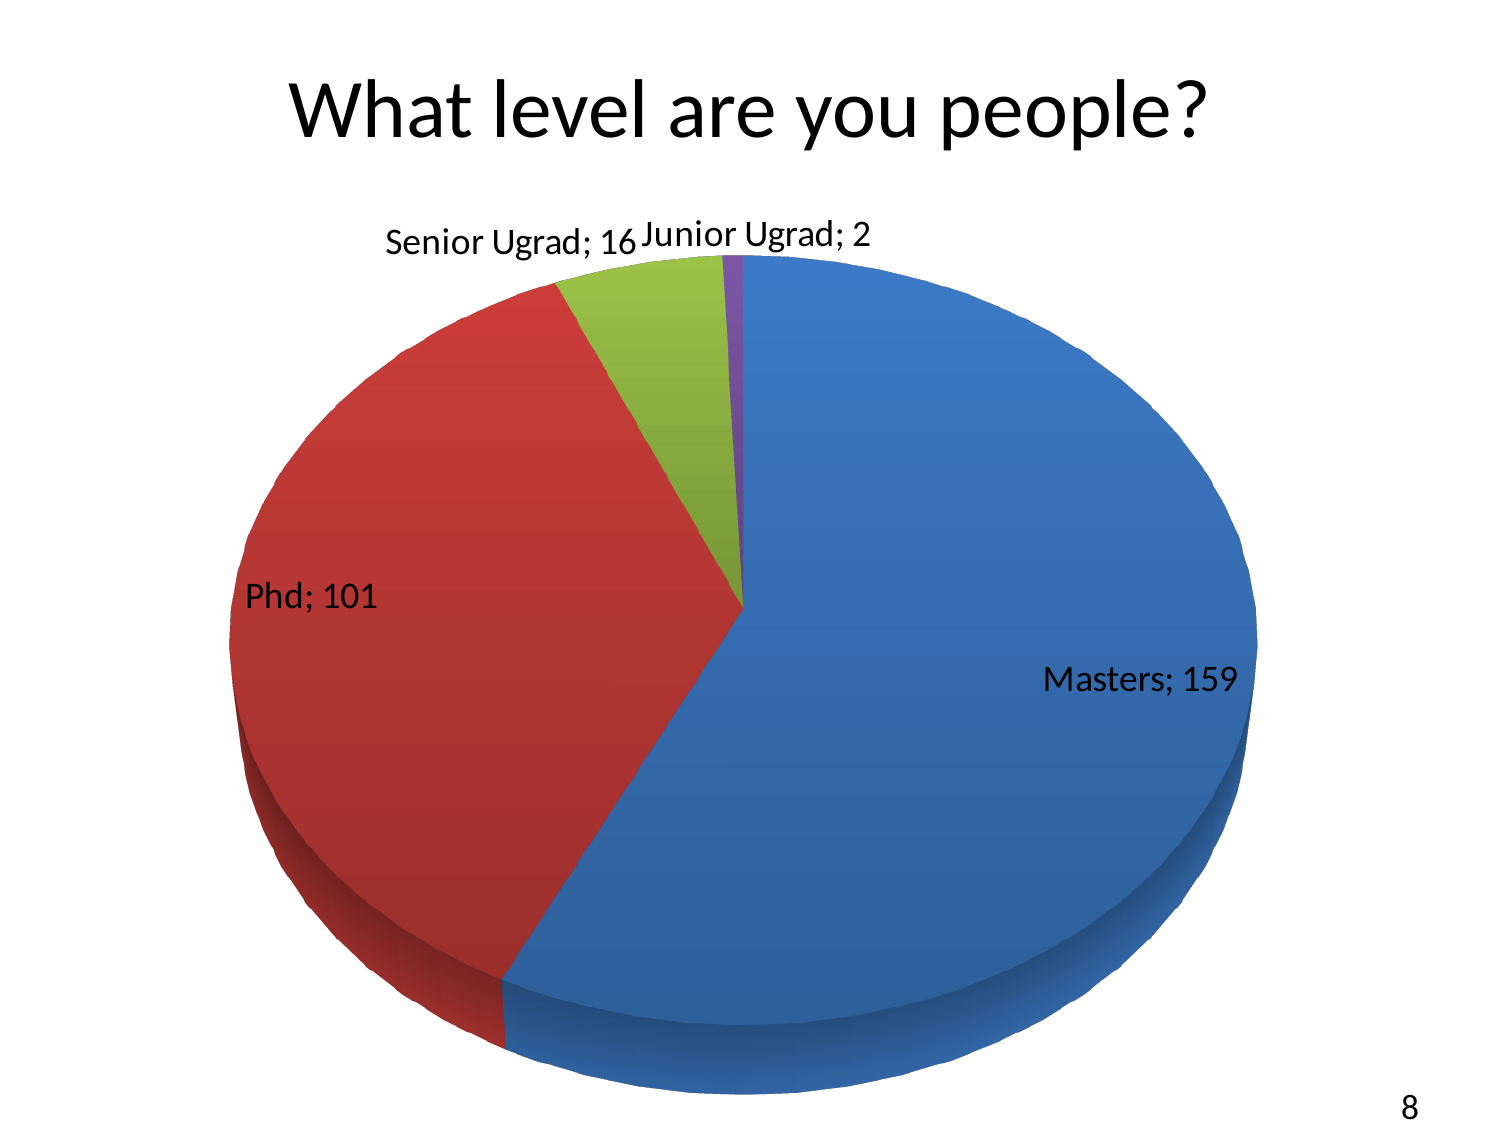

# What level are you people?

[unsupported chart]